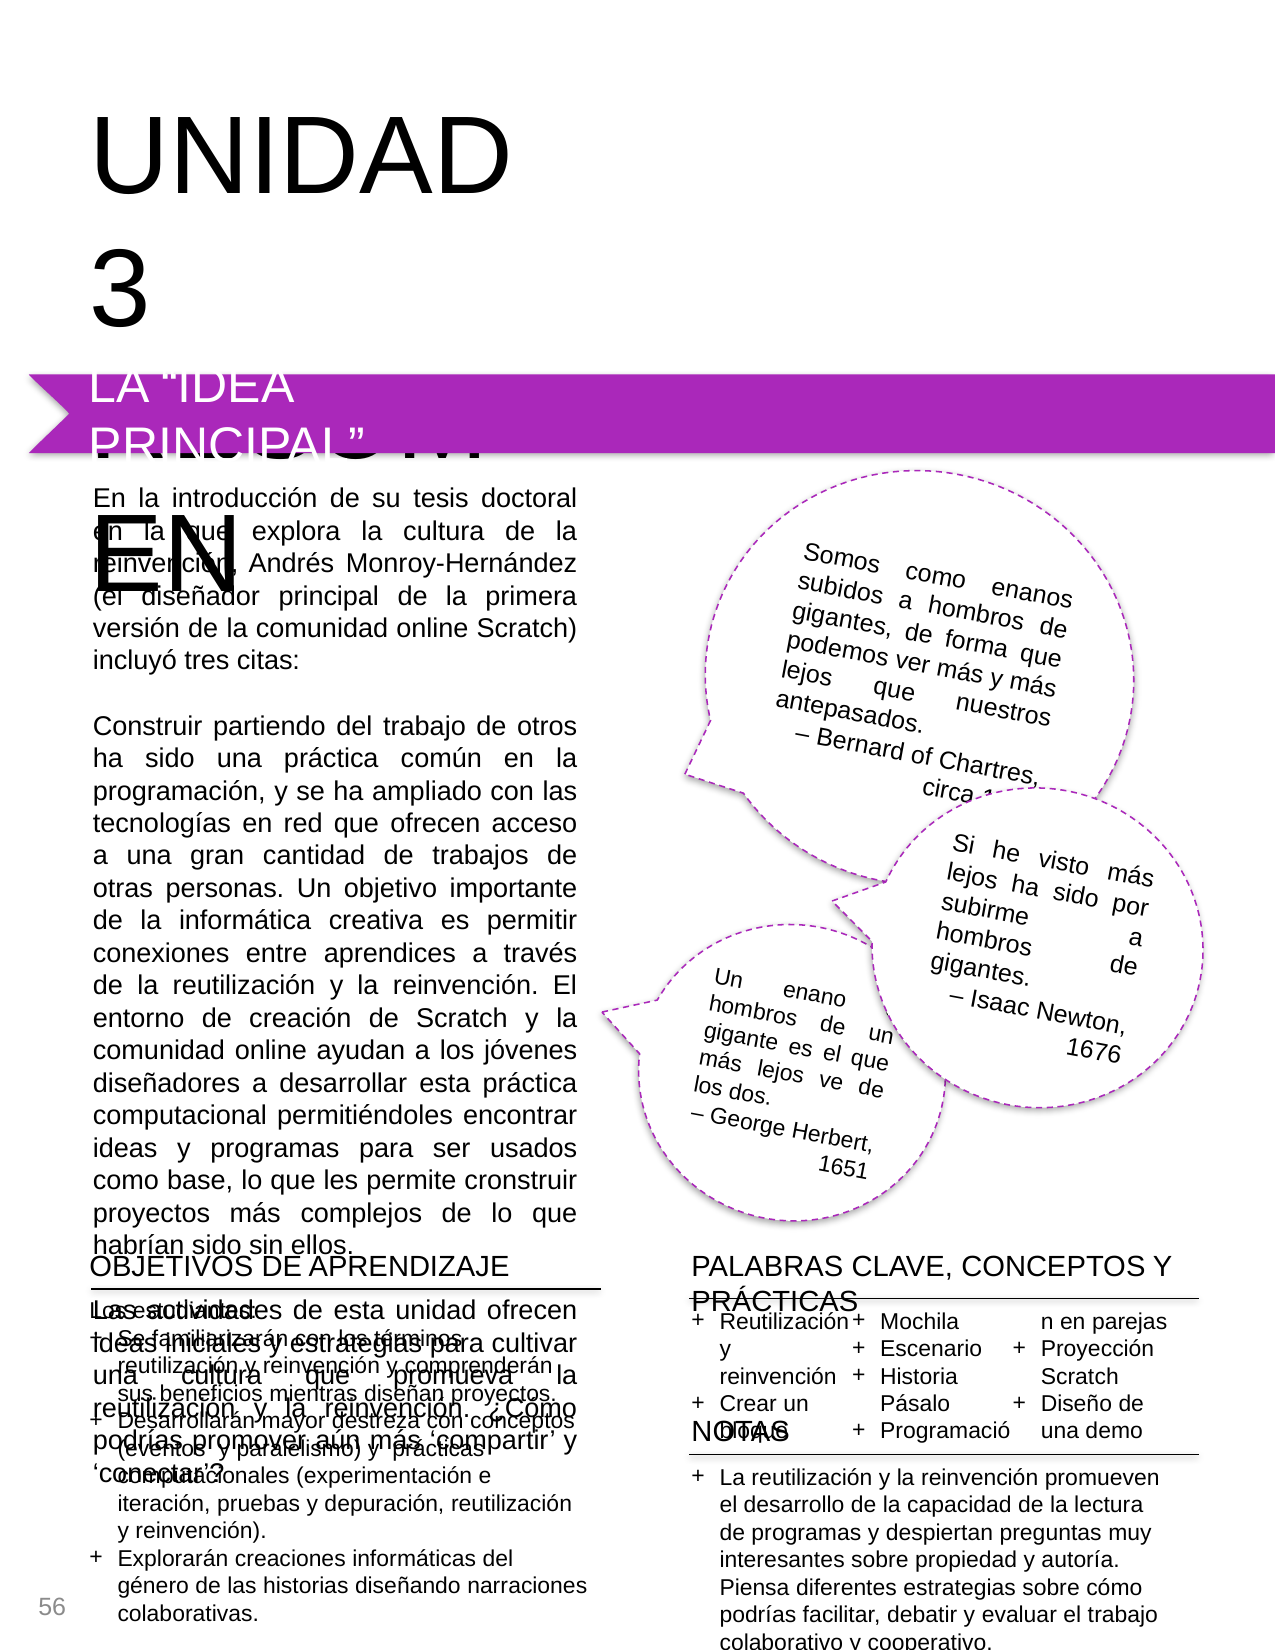

UNIDAD 3
RESUMEN

LA “IDEA PRINCIPAL”
THE “BIG IDEA”
Somos como enanos subidos a hombros de gigantes, de forma que podemos ver más y más lejos que nuestros antepasados.
 – Bernard of Chartres, circa 1130
Si he visto más lejos ha sido por subirme a hombros de gigantes.
 – Isaac Newton, 1676
Un enano a hombros de un gigante es el que más lejos ve de los dos.
– George Herbert, 1651
En la introducción de su tesis doctoral en la que explora la cultura de la reinvención, Andrés Monroy-Hernández (el diseñador principal de la primera versión de la comunidad online Scratch) incluyó tres citas:

Construir partiendo del trabajo de otros ha sido una práctica común en la programación, y se ha ampliado con las tecnologías en red que ofrecen acceso a una gran cantidad de trabajos de otras personas. Un objetivo importante de la informática creativa es permitir conexiones entre aprendices a través de la reutilización y la reinvención. El entorno de creación de Scratch y la comunidad online ayudan a los jóvenes diseñadores a desarrollar esta práctica computacional permitiéndoles encontrar ideas y programas para ser usados como base, lo que les permite cronstruir proyectos más complejos de lo que habrían sido sin ellos.

Las actividades de esta unidad ofrecen ideas iniciales y estrategias para cultivar una cultura que promueva la reutilización y la reinvención. ¿Cómo podrías promover aún más ‘compartir’ y ‘conectar’?
OBJETIVOS DE APRENDIZAJE
Los estudiantes:
Se familiarizarán con los términos reutilización y reinvención y comprenderán sus beneficios mientras diseñan proyectos.
Desarrollarán mayor destreza con conceptos (eventos  y paralelismo) y  prácticas computacionales (experimentación e iteración, pruebas y depuración, reutilización y reinvención).
Explorarán creaciones informáticas del género de las historias diseñando narraciones colaborativas.
PALABRAS CLAVE, CONCEPTOS Y PRÁCTICAS
Reutilización y reinvención
Crear un bloque
Mochila
Escenario
Historia Pásalo
Programación en parejas
Proyección Scratch
Diseño de una demo
NOTAS
La reutilización y la reinvención promueven el desarrollo de la capacidad de la lectura de programas y despiertan preguntas muy interesantes sobre propiedad y autoría. Piensa diferentes estrategias sobre cómo podrías facilitar, debatir y evaluar el trabajo colaborativo y cooperativo.
56